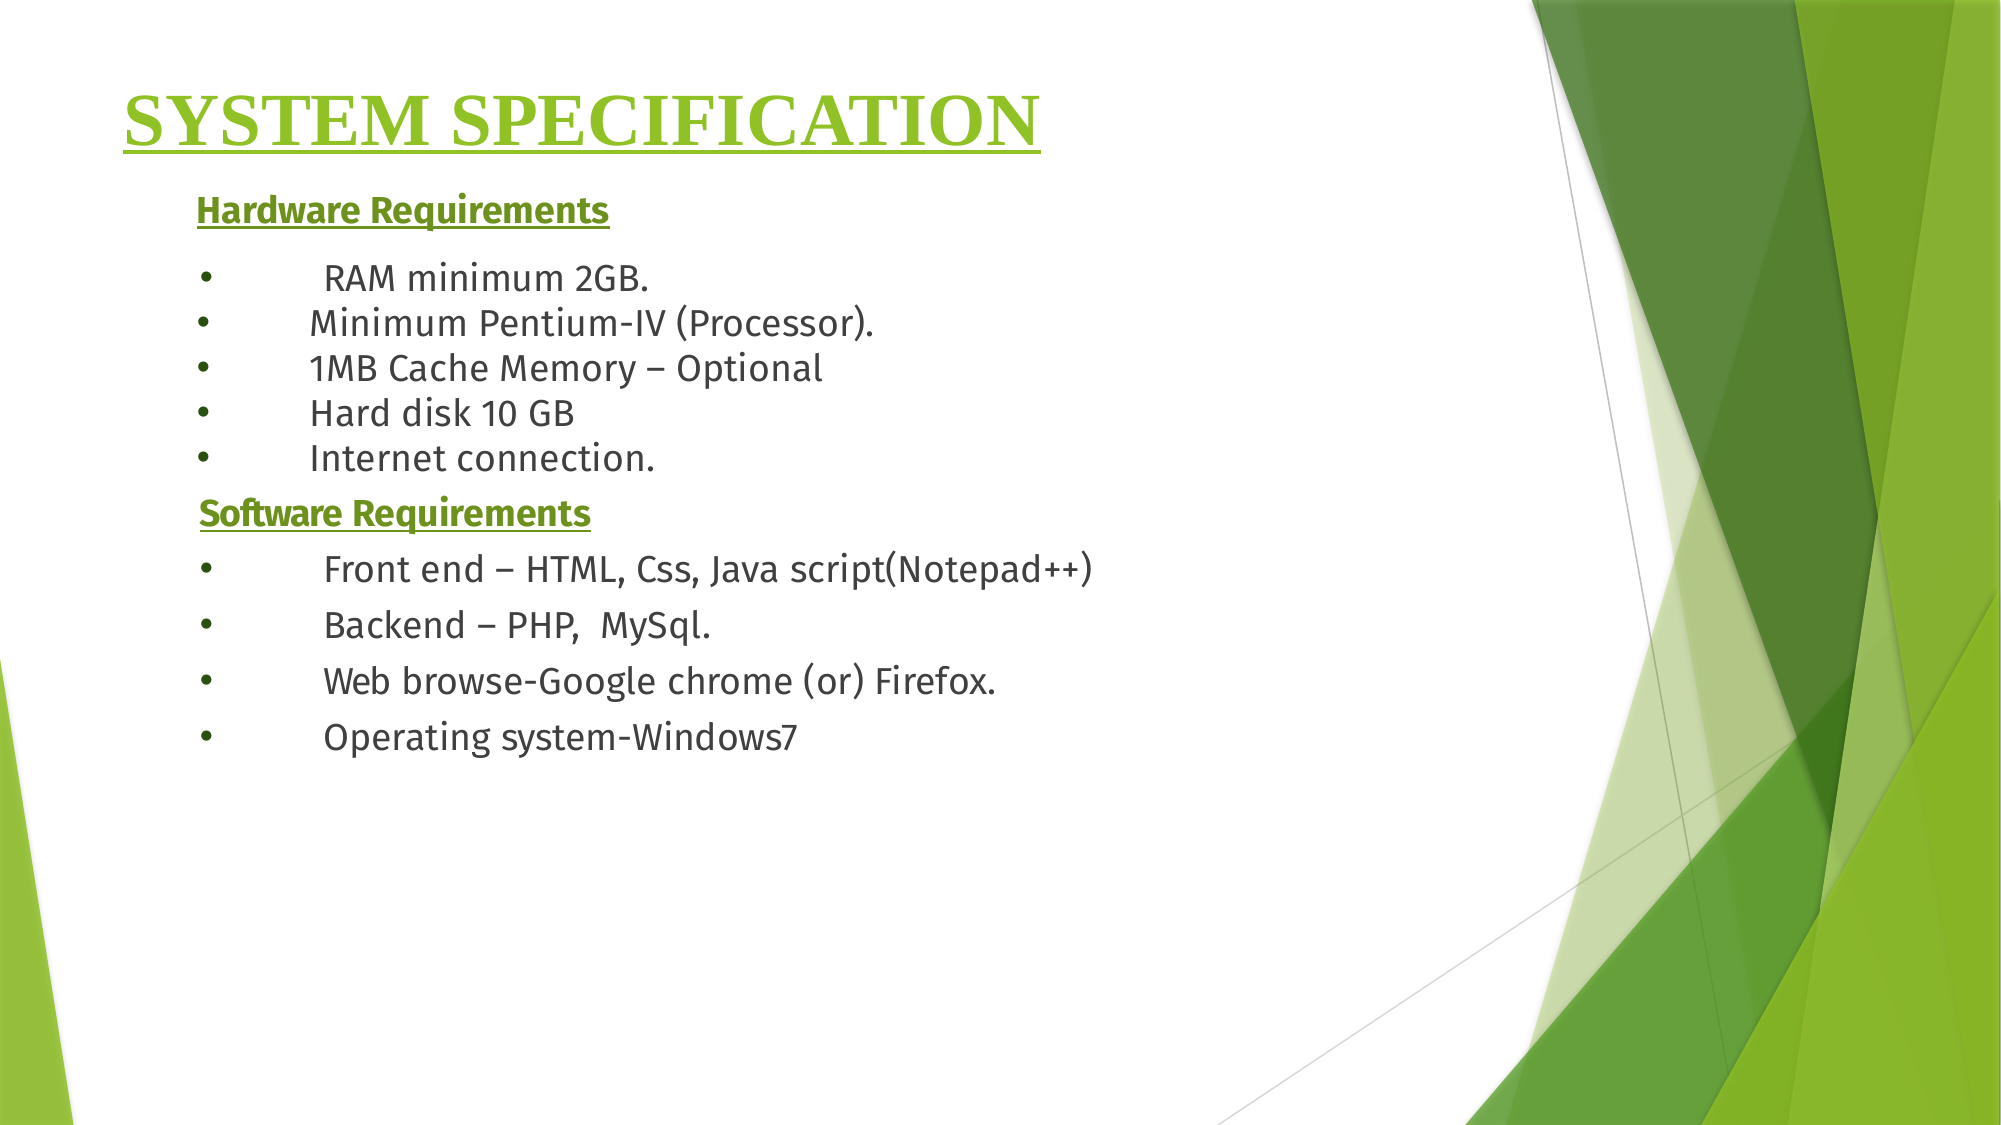

SYSTEM SPECIFICATION
Hardware Requirements
RAM minimum 2GB.
          Minimum Pentium-IV (Processor).
          1MB Cache Memory – Optional
          Hard disk 10 GB
          Internet connection.
Software Requirements
Front end – HTML, Css, Java script(Notepad++)
Backend – PHP,  MySql.
Web browse-Google chrome (or) Firefox.
Operating system-Windows7